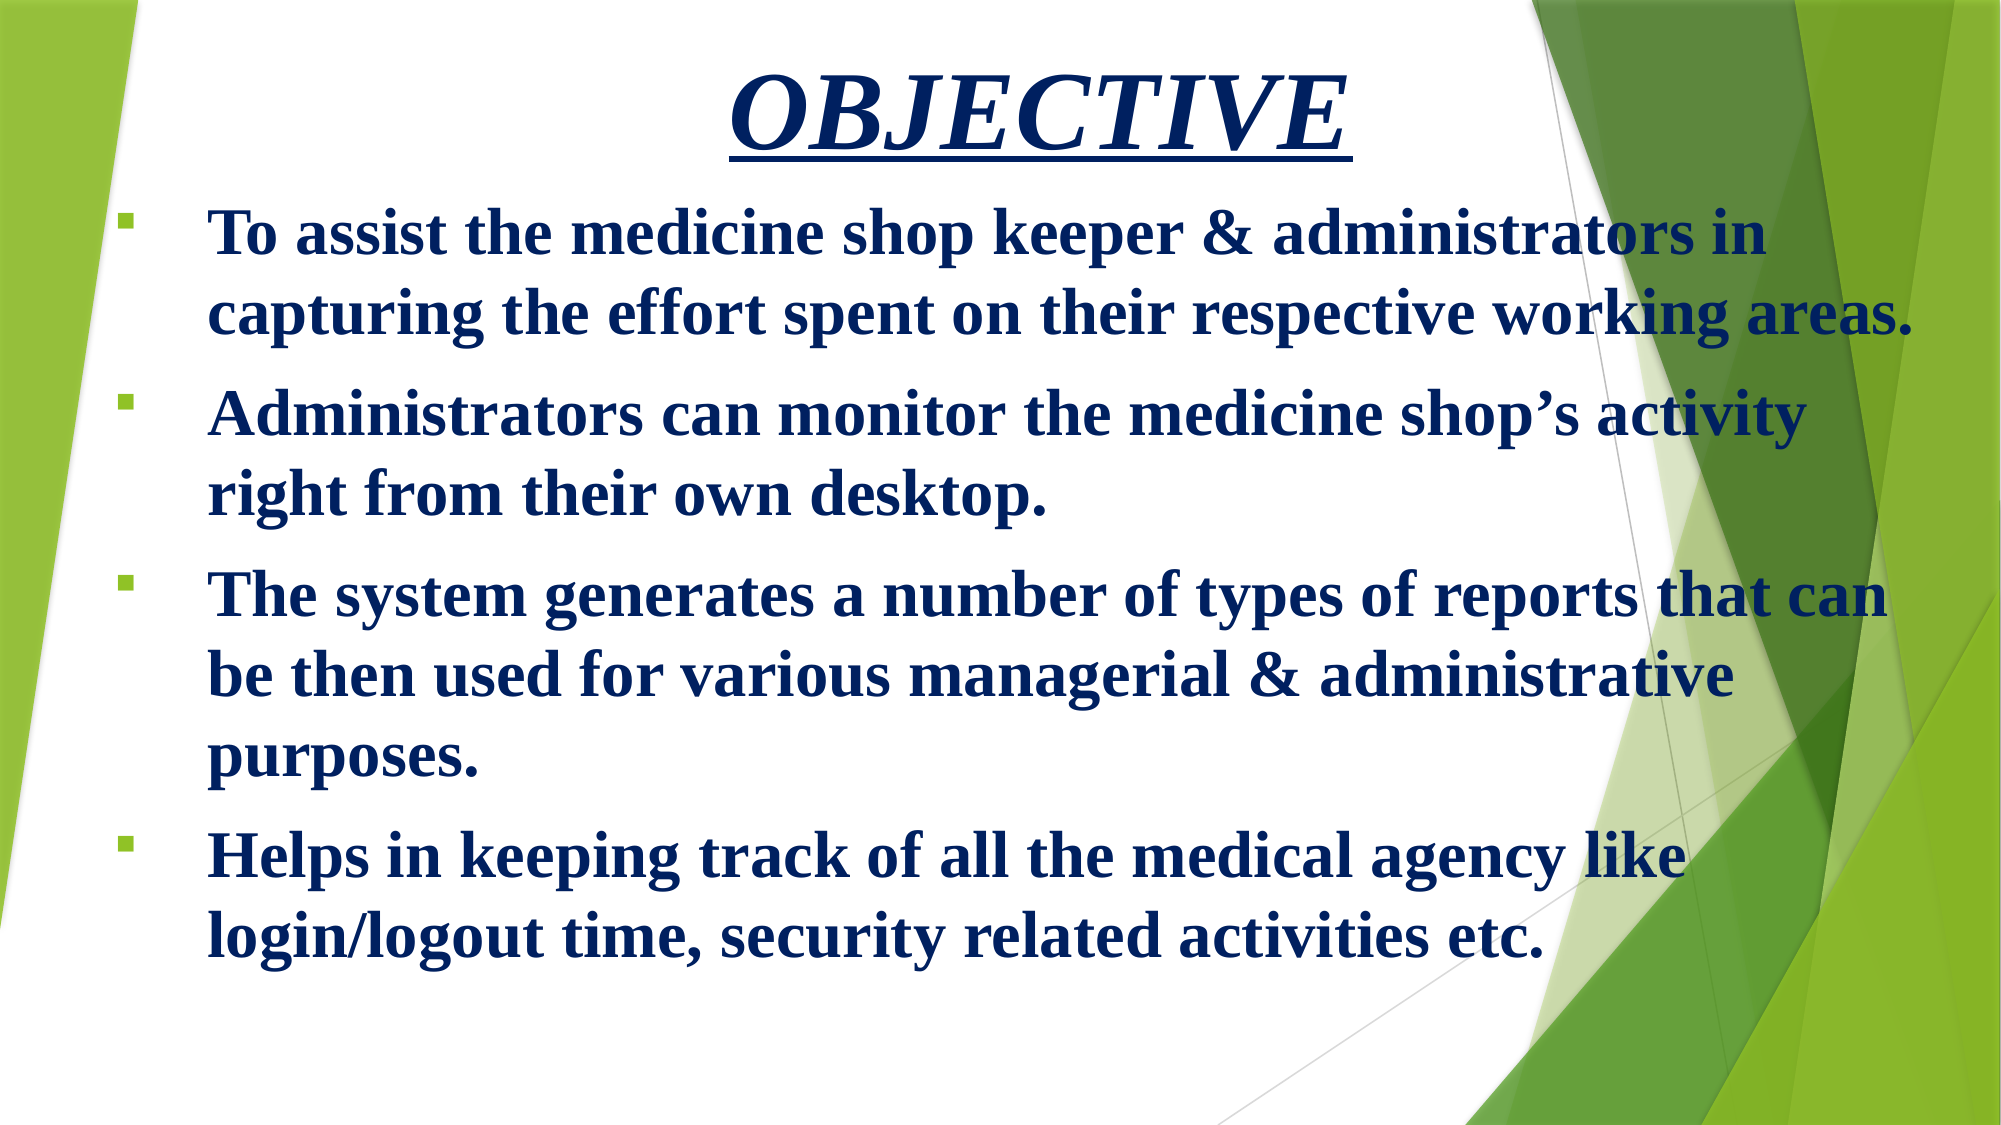

# OBJECTIVE
To assist the medicine shop keeper & administrators in capturing the effort spent on their respective working areas.
Administrators can monitor the medicine shop’s activity right from their own desktop.
The system generates a number of types of reports that can be then used for various managerial & administrative purposes.
Helps in keeping track of all the medical agency like login/logout time, security related activities etc.